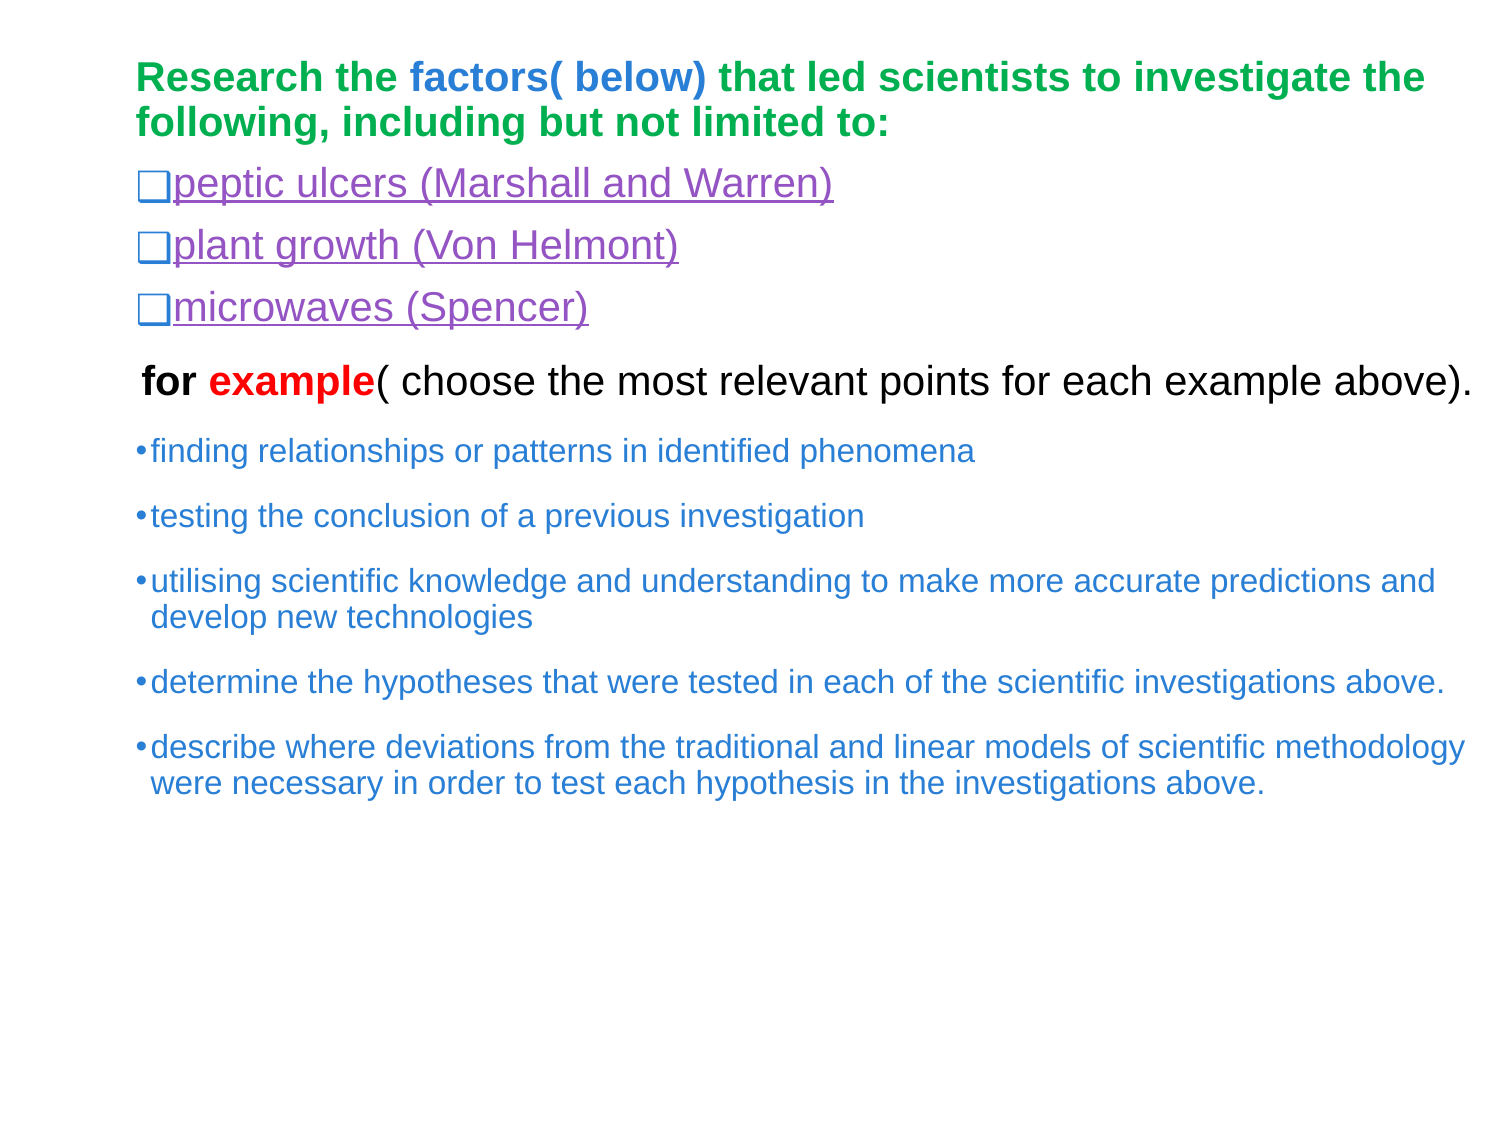

Research the factors( below) that led scientists to investigate the following, including but not limited to:
peptic ulcers (Marshall and Warren)
plant growth (Von Helmont)
microwaves (Spencer)
for example( choose the most relevant points for each example above).
finding relationships or patterns in identified phenomena
testing the conclusion of a previous investigation
utilising scientific knowledge and understanding to make more accurate predictions and develop new technologies
determine the hypotheses that were tested in each of the scientific investigations above.
describe where deviations from the traditional and linear models of scientific methodology were necessary in order to test each hypothesis in the investigations above.